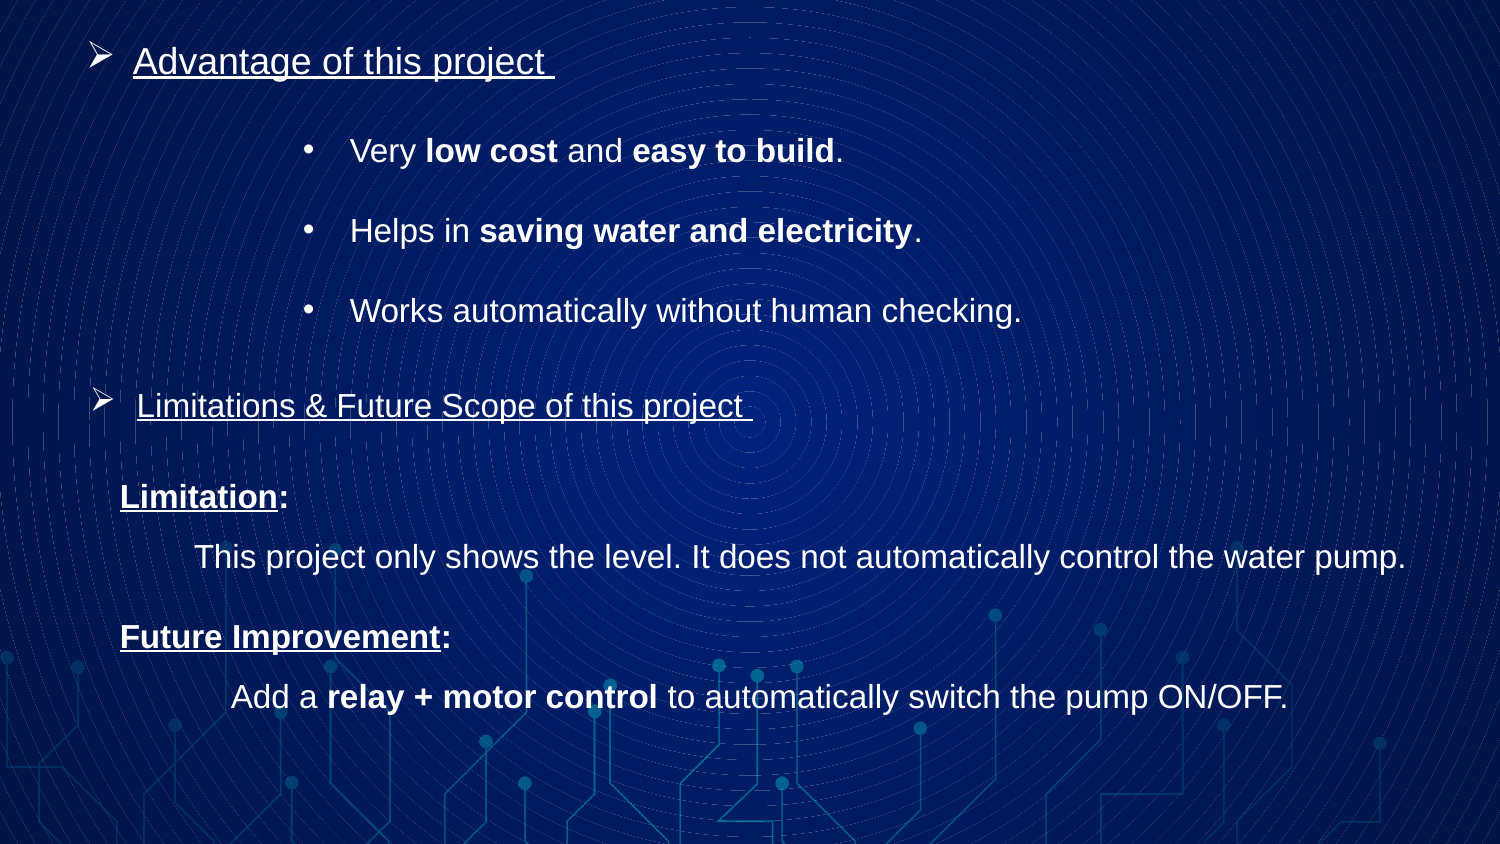

# Advantage of this project
Very low cost and easy to build.

Helps in saving water and electricity.

Works automatically without human checking.
Limitations & Future Scope of this project
Limitation:
        This project only shows the level. It does not automatically control the water pump.

Future Improvement:
            Add a relay + motor control to automatically switch the pump ON/OFF.